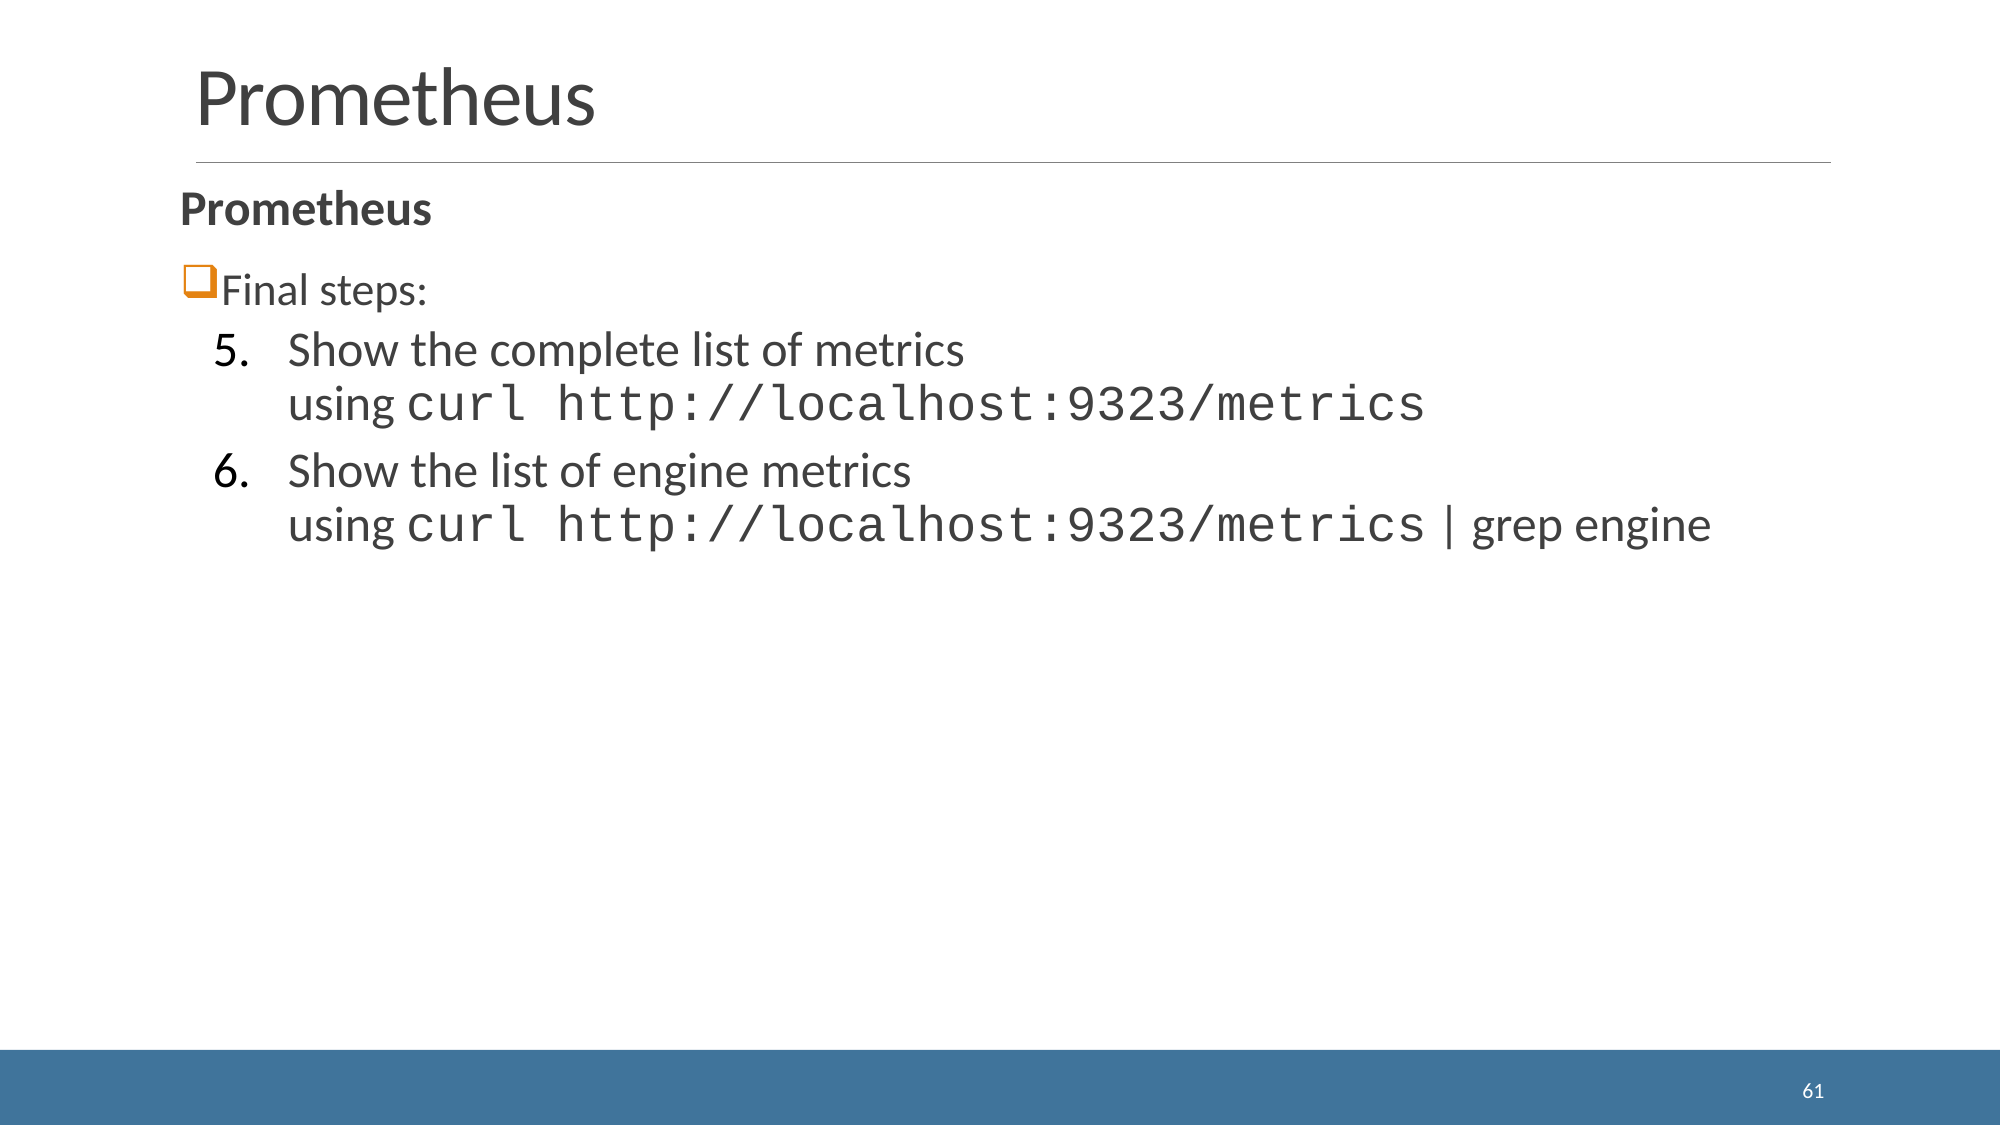

# Prometheus
Prometheus
Final steps:
Show the complete list of metrics using curl http://localhost:9323/metrics
Show the list of engine metrics using curl http://localhost:9323/metrics | grep engine

61